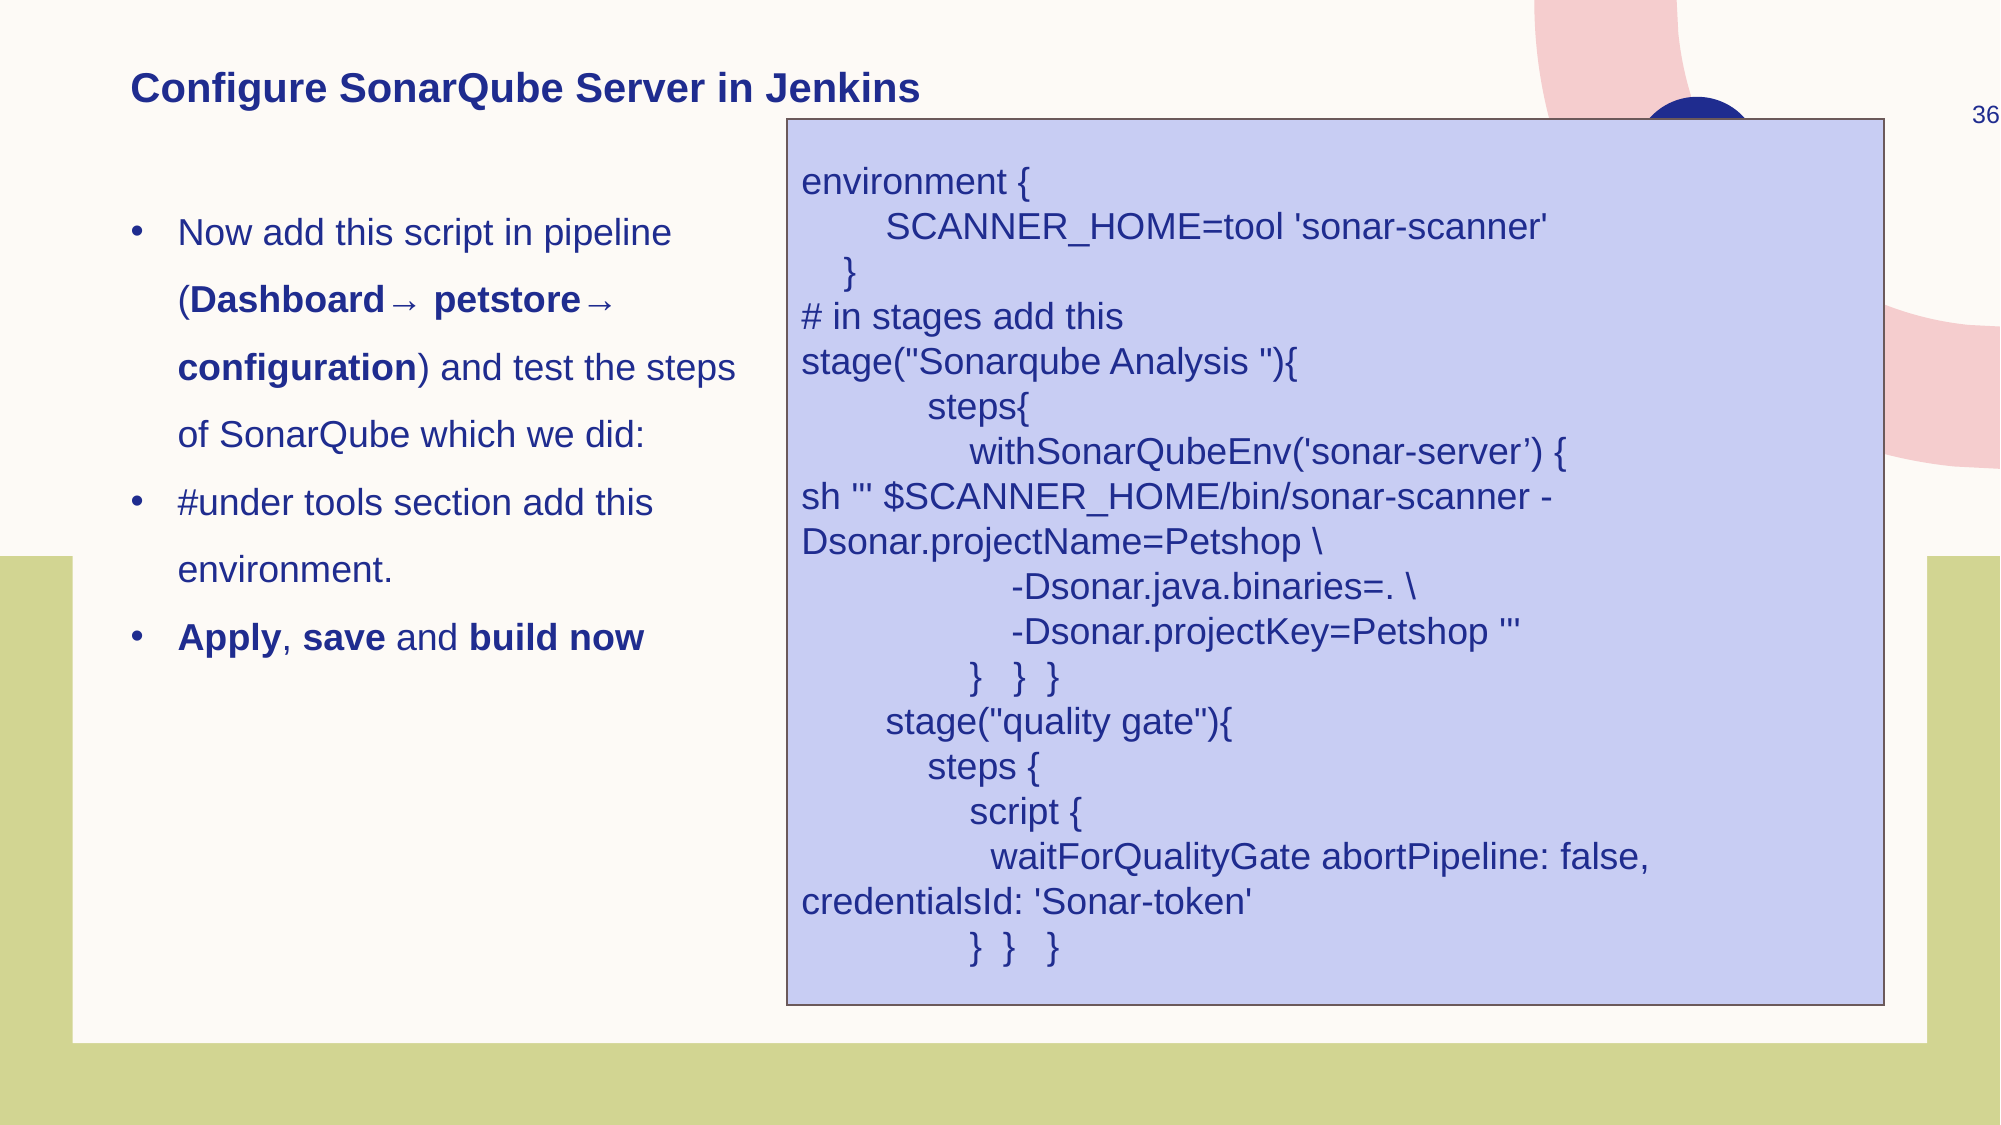

Configure SonarQube Server in Jenkins
36
environment {
        SCANNER_HOME=tool 'sonar-scanner'
    }
# in stages add this
stage("Sonarqube Analysis "){
            steps{
                withSonarQubeEnv('sonar-server’) {
sh ''' $SCANNER_HOME/bin/sonar-scanner -Dsonar.projectName=Petshop \
                    -Dsonar.java.binaries=. \
                    -Dsonar.projectKey=Petshop '''
                }   }  }
        stage("quality gate"){
            steps {
                script {
                  waitForQualityGate abortPipeline: false, credentialsId: 'Sonar-token'
                }  }   }
Now add this script in pipeline (Dashboard→ petstore→ configuration) and test the steps of SonarQube which we did:
#under tools section add this environment.
Apply, save and build now